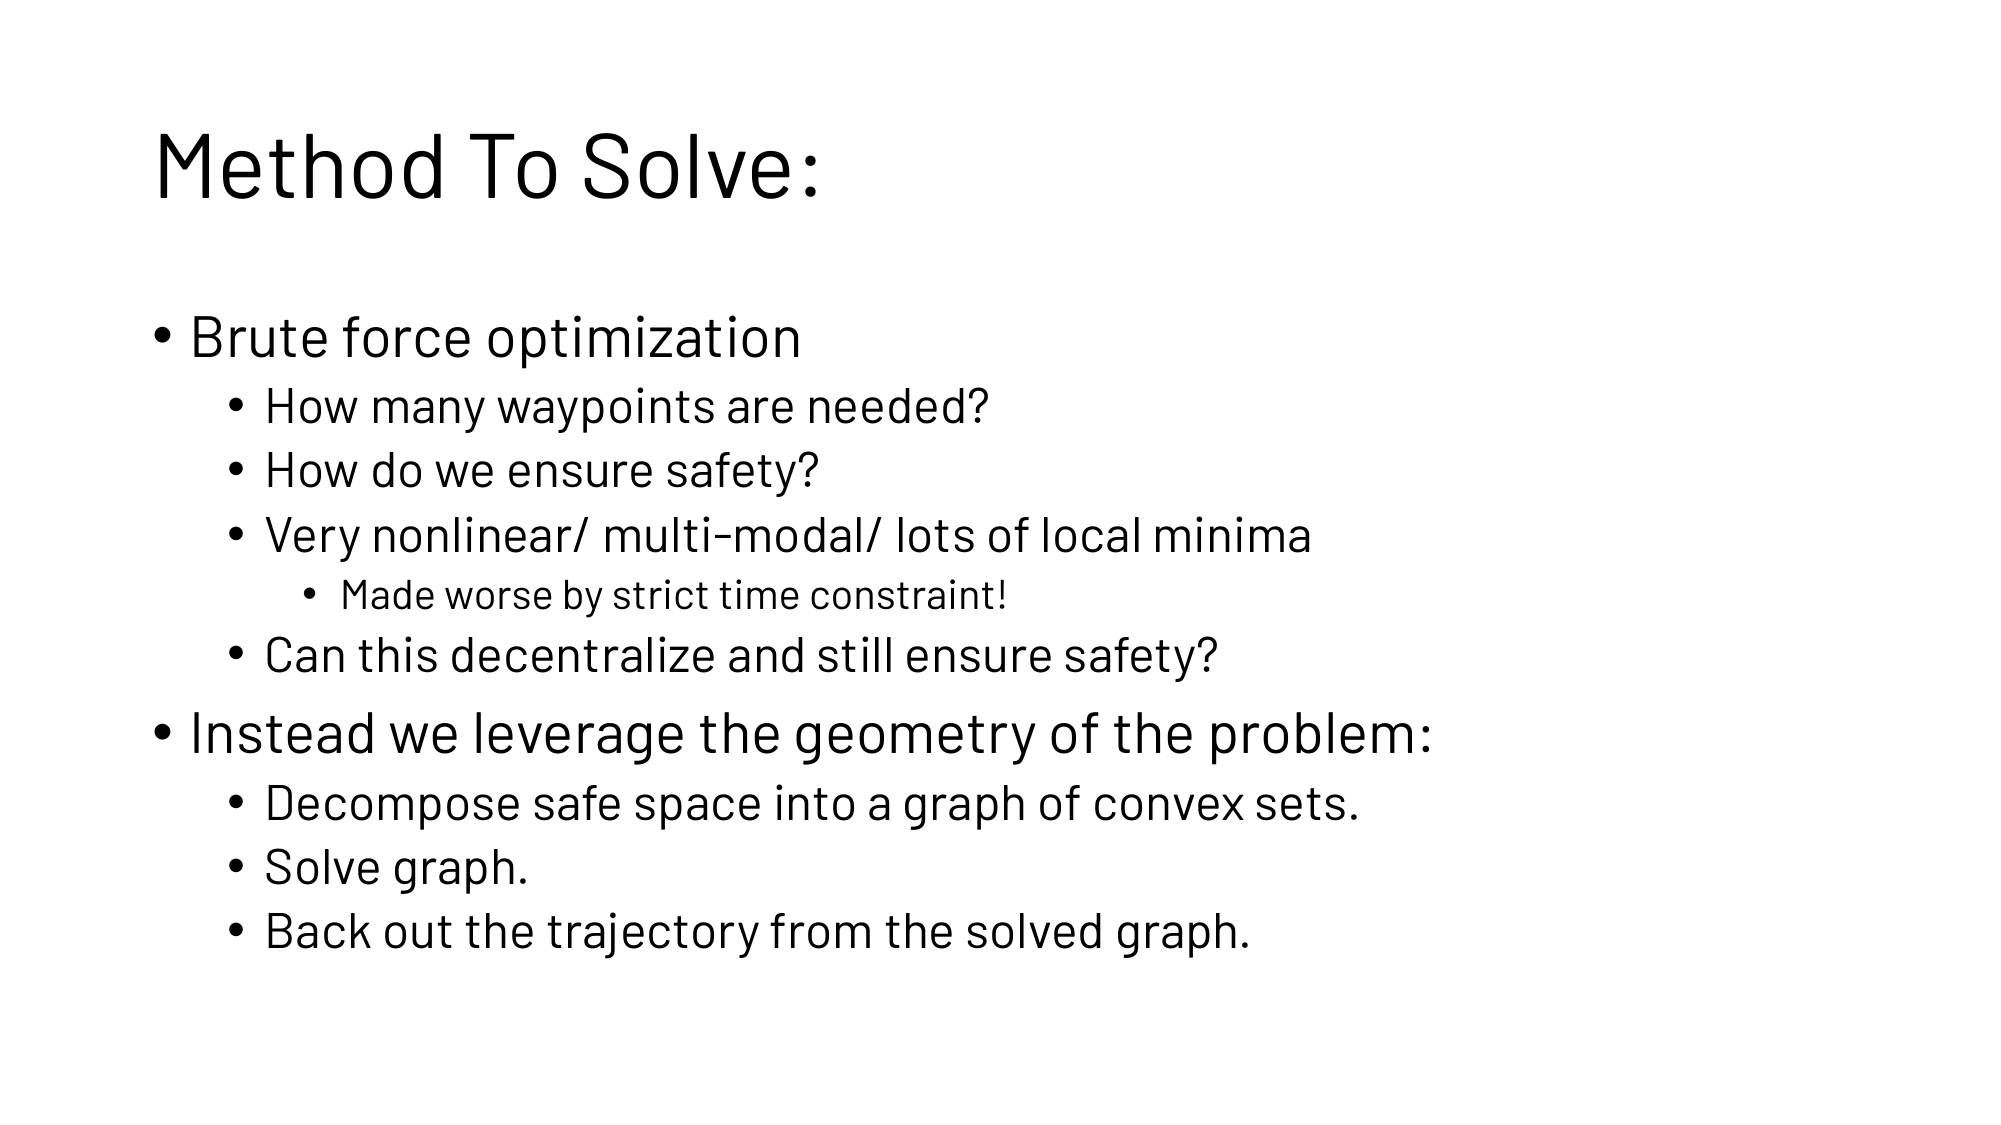

# Method To Solve:
Brute force optimization
How many waypoints are needed?
How do we ensure safety?
Very nonlinear/ multi-modal/ lots of local minima
Made worse by strict time constraint!
Can this decentralize and still ensure safety?
Instead we leverage the geometry of the problem:
Decompose safe space into a graph of convex sets.
Solve graph.
Back out the trajectory from the solved graph.